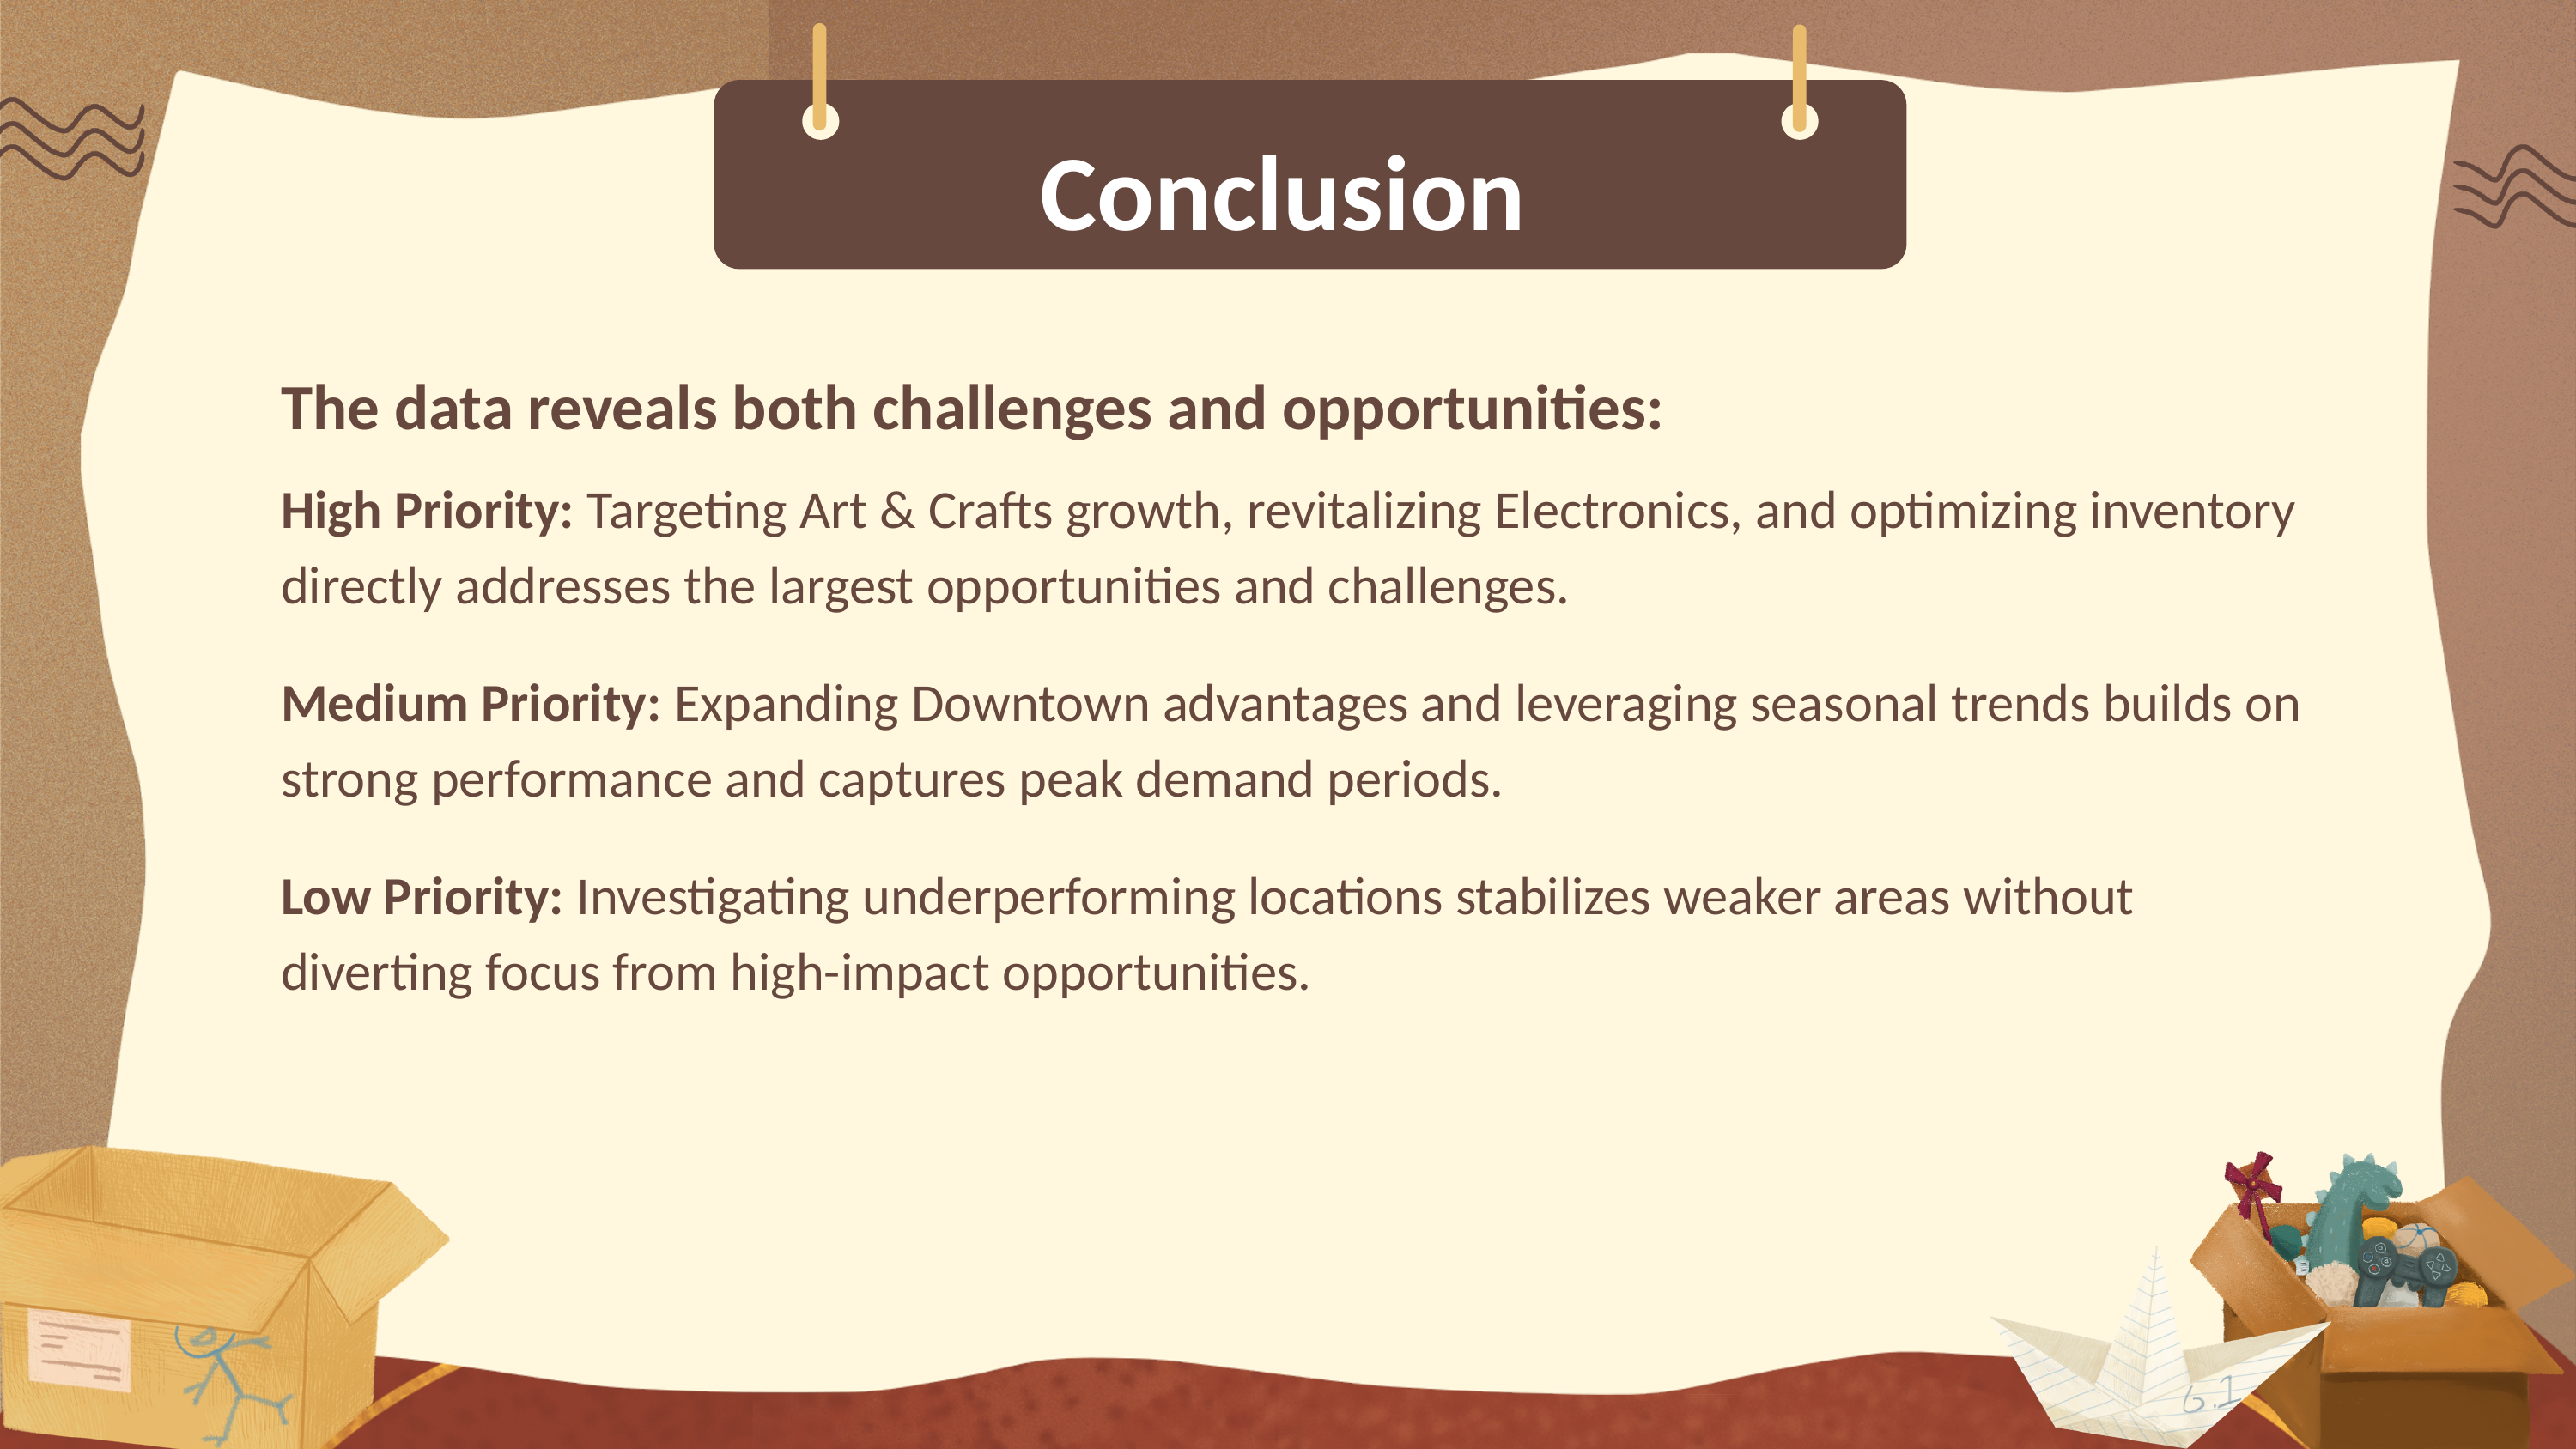

Conclusion

The data reveals both challenges and opportunities:
High Priority: Targeting Art & Crafts growth, revitalizing Electronics, and optimizing inventory directly addresses the largest opportunities and challenges.
Medium Priority: Expanding Downtown advantages and leveraging seasonal trends builds on strong performance and captures peak demand periods.
Low Priority: Investigating underperforming locations stabilizes weaker areas without diverting focus from high-impact opportunities.